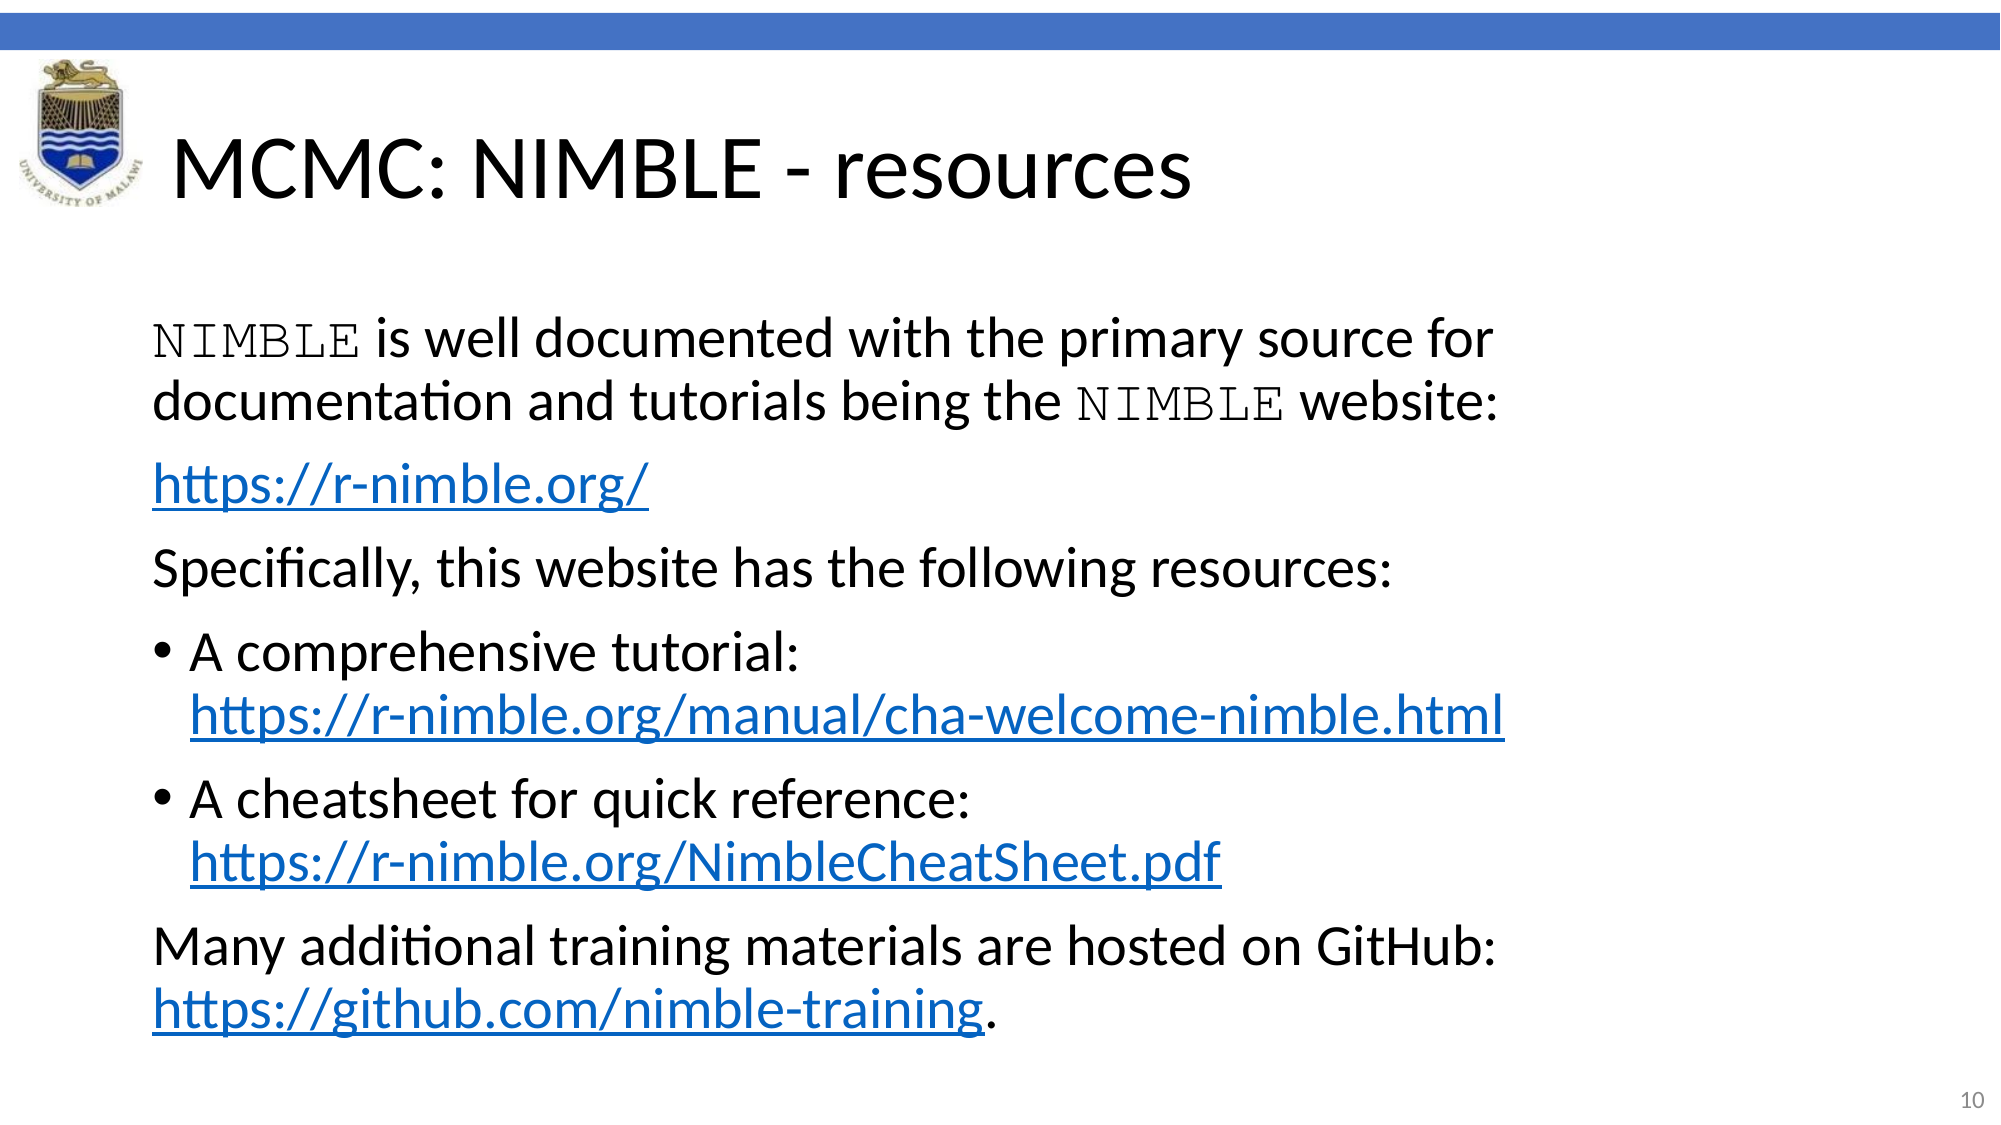

# MCMC: NIMBLE - resources
NIMBLE is well documented with the primary source for documentation and tutorials being the NIMBLE website:
https://r-nimble.org/
Specifically, this website has the following resources:
A comprehensive tutorial: https://r-nimble.org/manual/cha-welcome-nimble.html
A cheatsheet for quick reference: https://r-nimble.org/NimbleCheatSheet.pdf
Many additional training materials are hosted on GitHub: https://github.com/nimble-training.
10